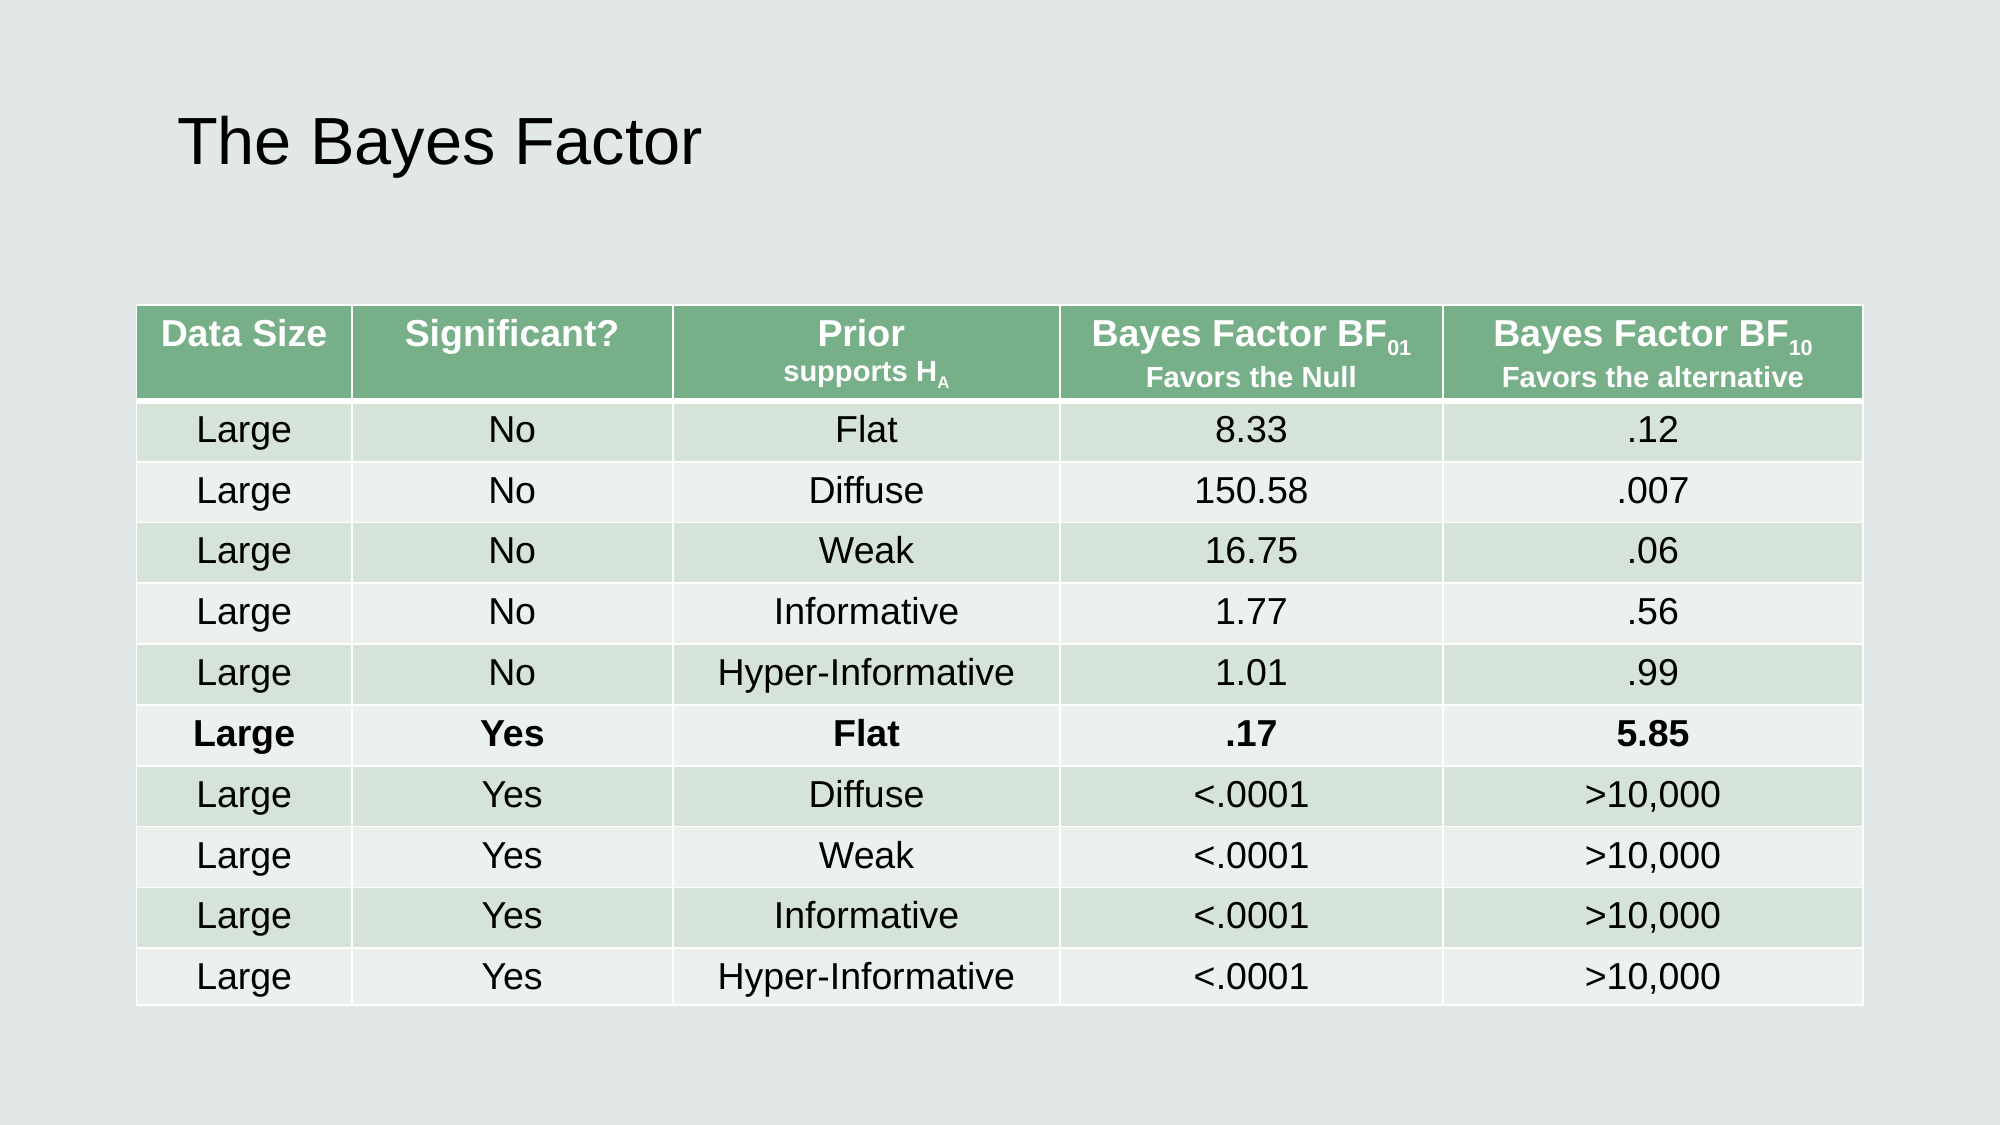

# The Bayes Factor
| Data Size | Significant? | Prior supports HA | Bayes Factor BF01 Favors the Null | Bayes Factor BF10 Favors the alternative |
| --- | --- | --- | --- | --- |
| Large | No | Flat | 8.33 | .12 |
| Large | No | Diffuse | 150.58 | .007 |
| Large | No | Weak | 16.75 | .06 |
| Large | No | Informative | 1.77 | .56 |
| Large | No | Hyper-Informative | 1.01 | .99 |
| Large | Yes | Flat | .17 | 5.85 |
| Large | Yes | Diffuse | <.0001 | >10,000 |
| Large | Yes | Weak | <.0001 | >10,000 |
| Large | Yes | Informative | <.0001 | >10,000 |
| Large | Yes | Hyper-Informative | <.0001 | >10,000 |